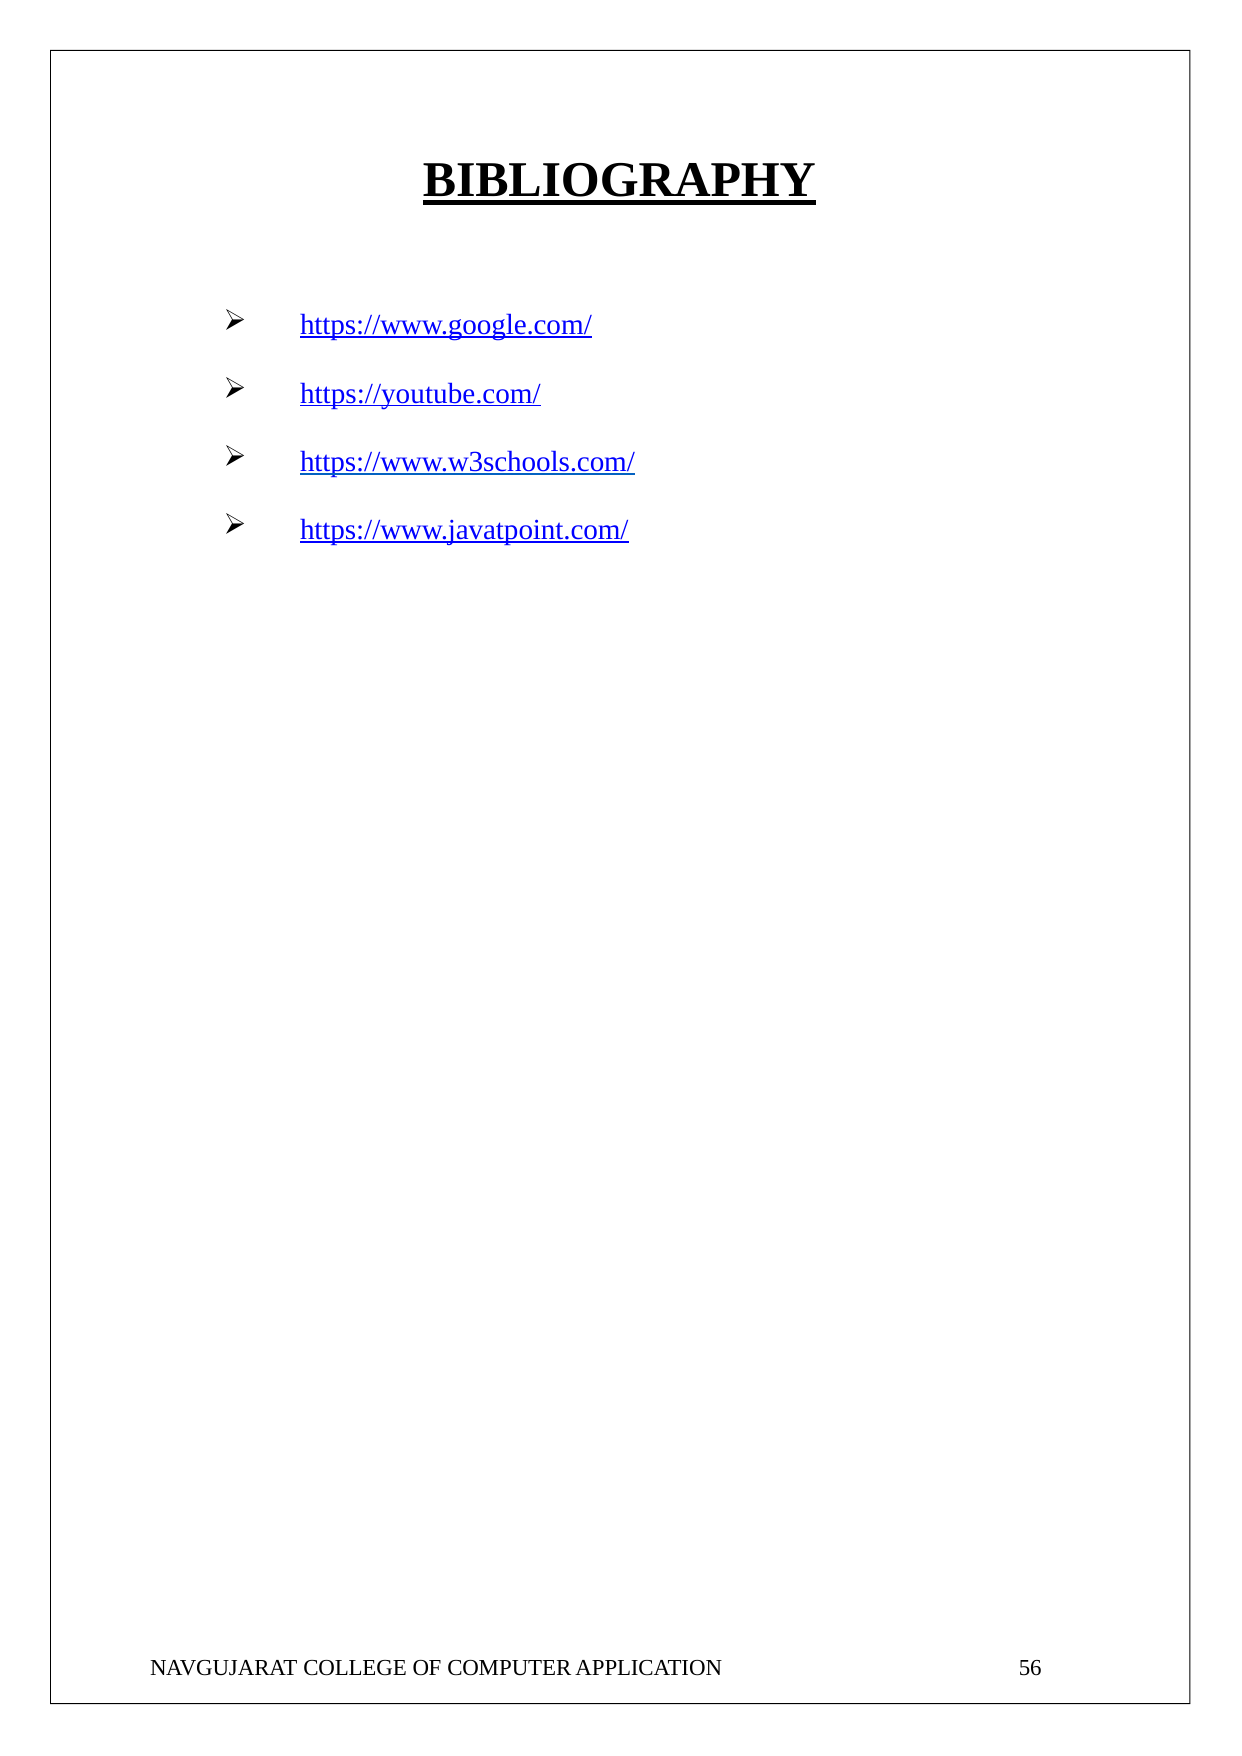

# BIBLIOGRAPHY
https://www.google.com/

https://youtube.com/

https://www.w3schools.com/

https://www.javatpoint.com/
NAVGUJARAT COLLEGE OF COMPUTER APPLICATION
56